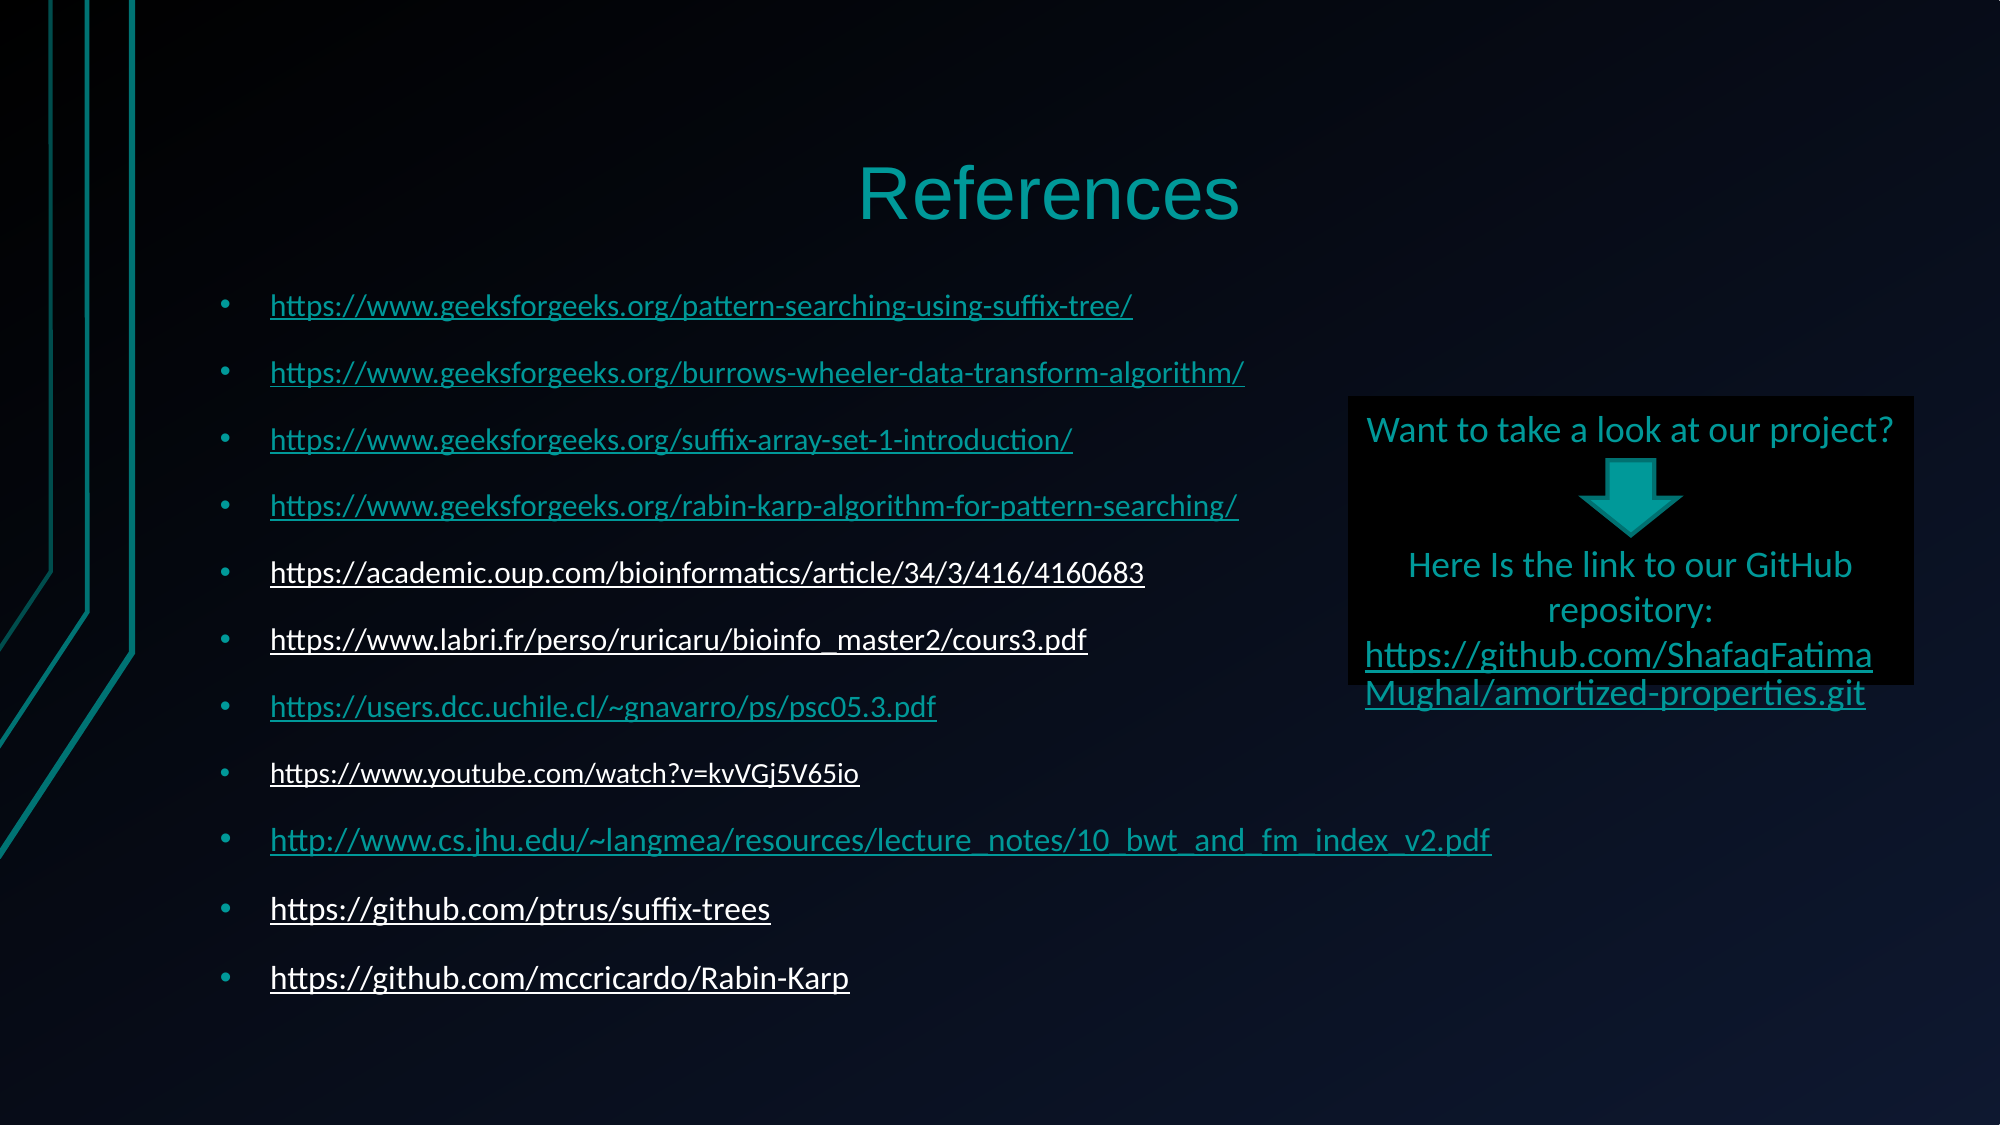

# References
https://www.geeksforgeeks.org/pattern-searching-using-suffix-tree/
https://www.geeksforgeeks.org/burrows-wheeler-data-transform-algorithm/
https://www.geeksforgeeks.org/suffix-array-set-1-introduction/
https://www.geeksforgeeks.org/rabin-karp-algorithm-for-pattern-searching/
https://academic.oup.com/bioinformatics/article/34/3/416/4160683
https://www.labri.fr/perso/ruricaru/bioinfo_master2/cours3.pdf
https://users.dcc.uchile.cl/~gnavarro/ps/psc05.3.pdf
https://www.youtube.com/watch?v=kvVGj5V65io
http://www.cs.jhu.edu/~langmea/resources/lecture_notes/10_bwt_and_fm_index_v2.pdf
https://github.com/ptrus/suffix-trees
https://github.com/mccricardo/Rabin-Karp
Want to take a look at our project?

Here Is the link to our GitHub repository:
https://github.com/ShafaqFatimaMughal/amortized-properties.git